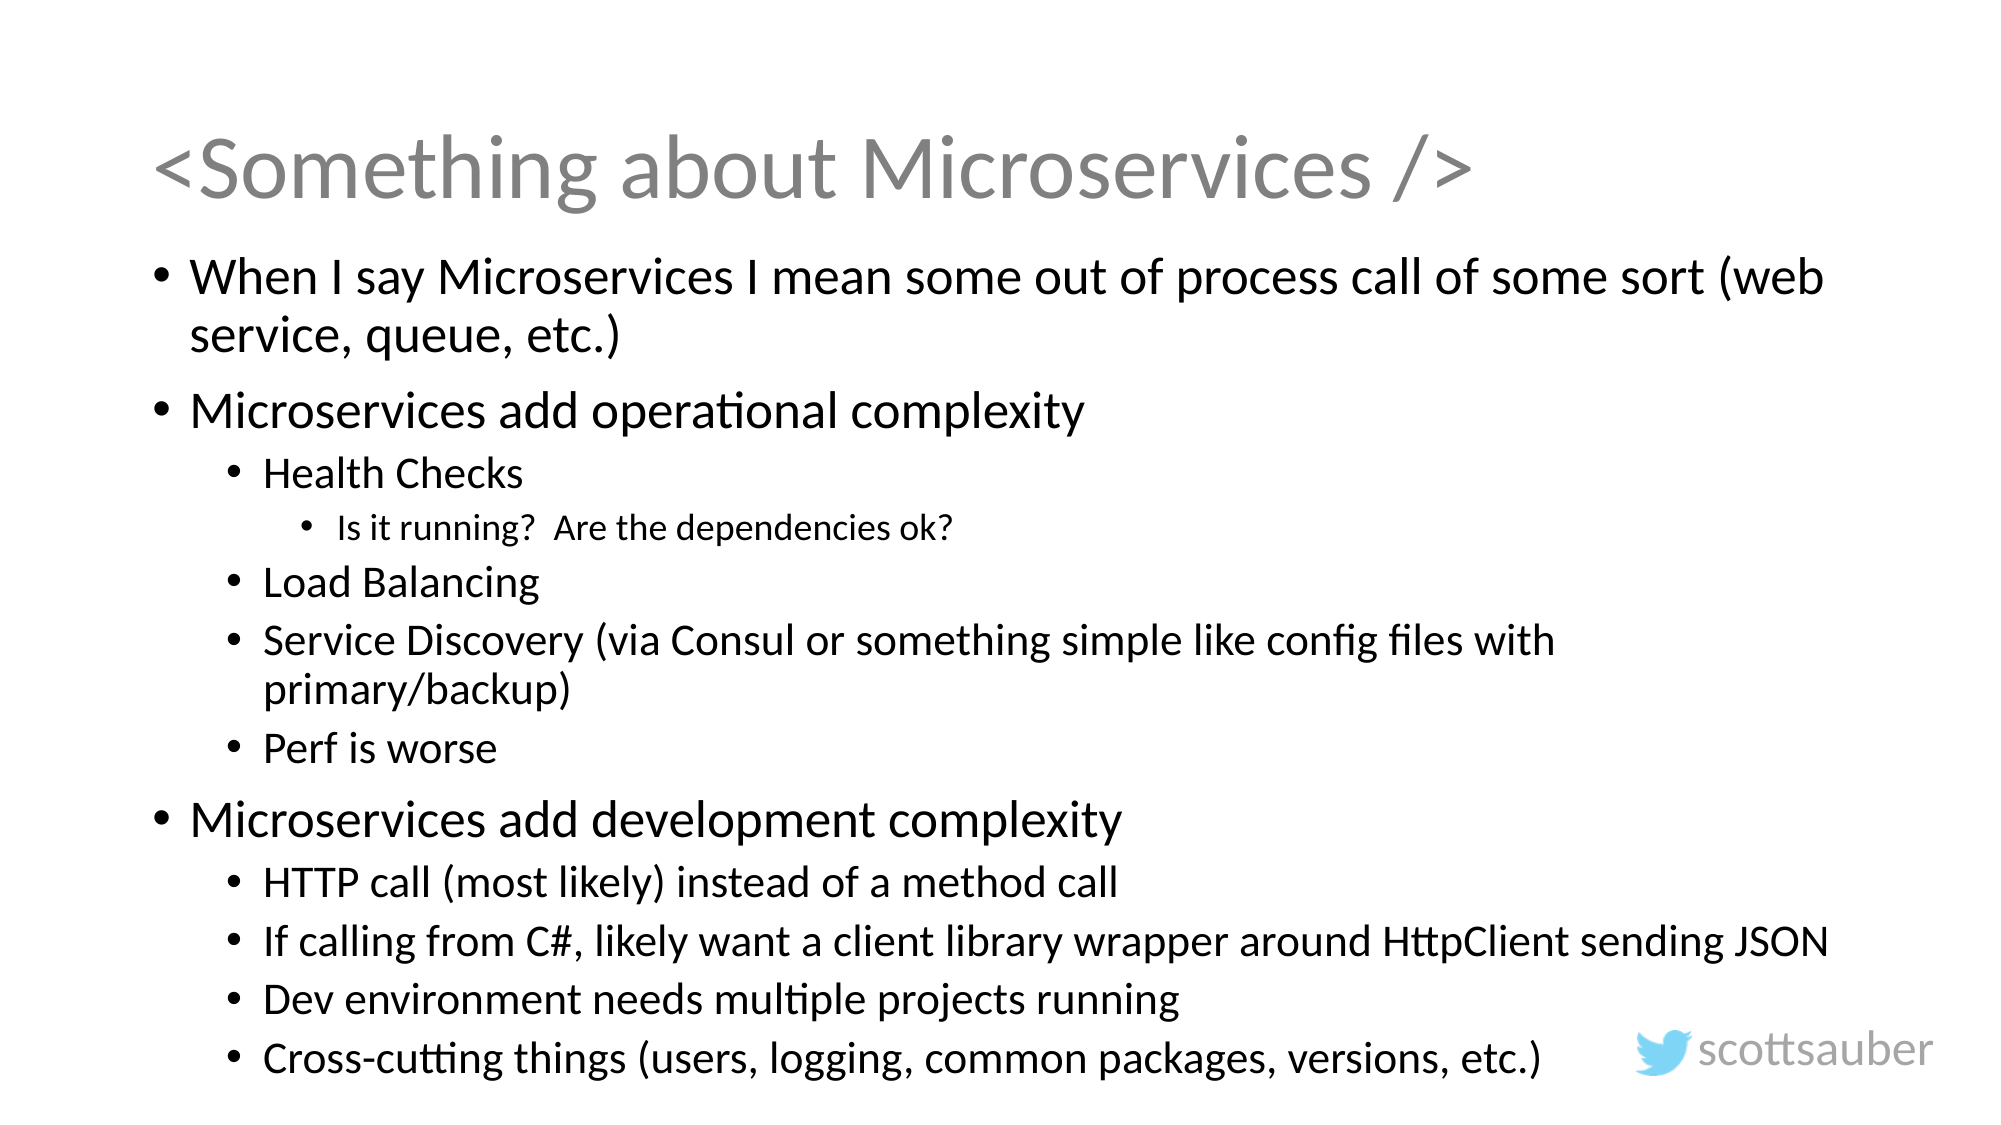

# <Something about Microservices />
When I say Microservices I mean some out of process call of some sort (web service, queue, etc.)
Microservices add operational complexity
Health Checks
Is it running?  Are the dependencies ok?
Load Balancing
Service Discovery (via Consul or something simple like config files with primary/backup)
Perf is worse
Microservices add development complexity
HTTP call (most likely) instead of a method call
If calling from C#, likely want a client library wrapper around HttpClient sending JSON
Dev environment needs multiple projects running
Cross-cutting things (users, logging, common packages, versions, etc.)
scottsauber